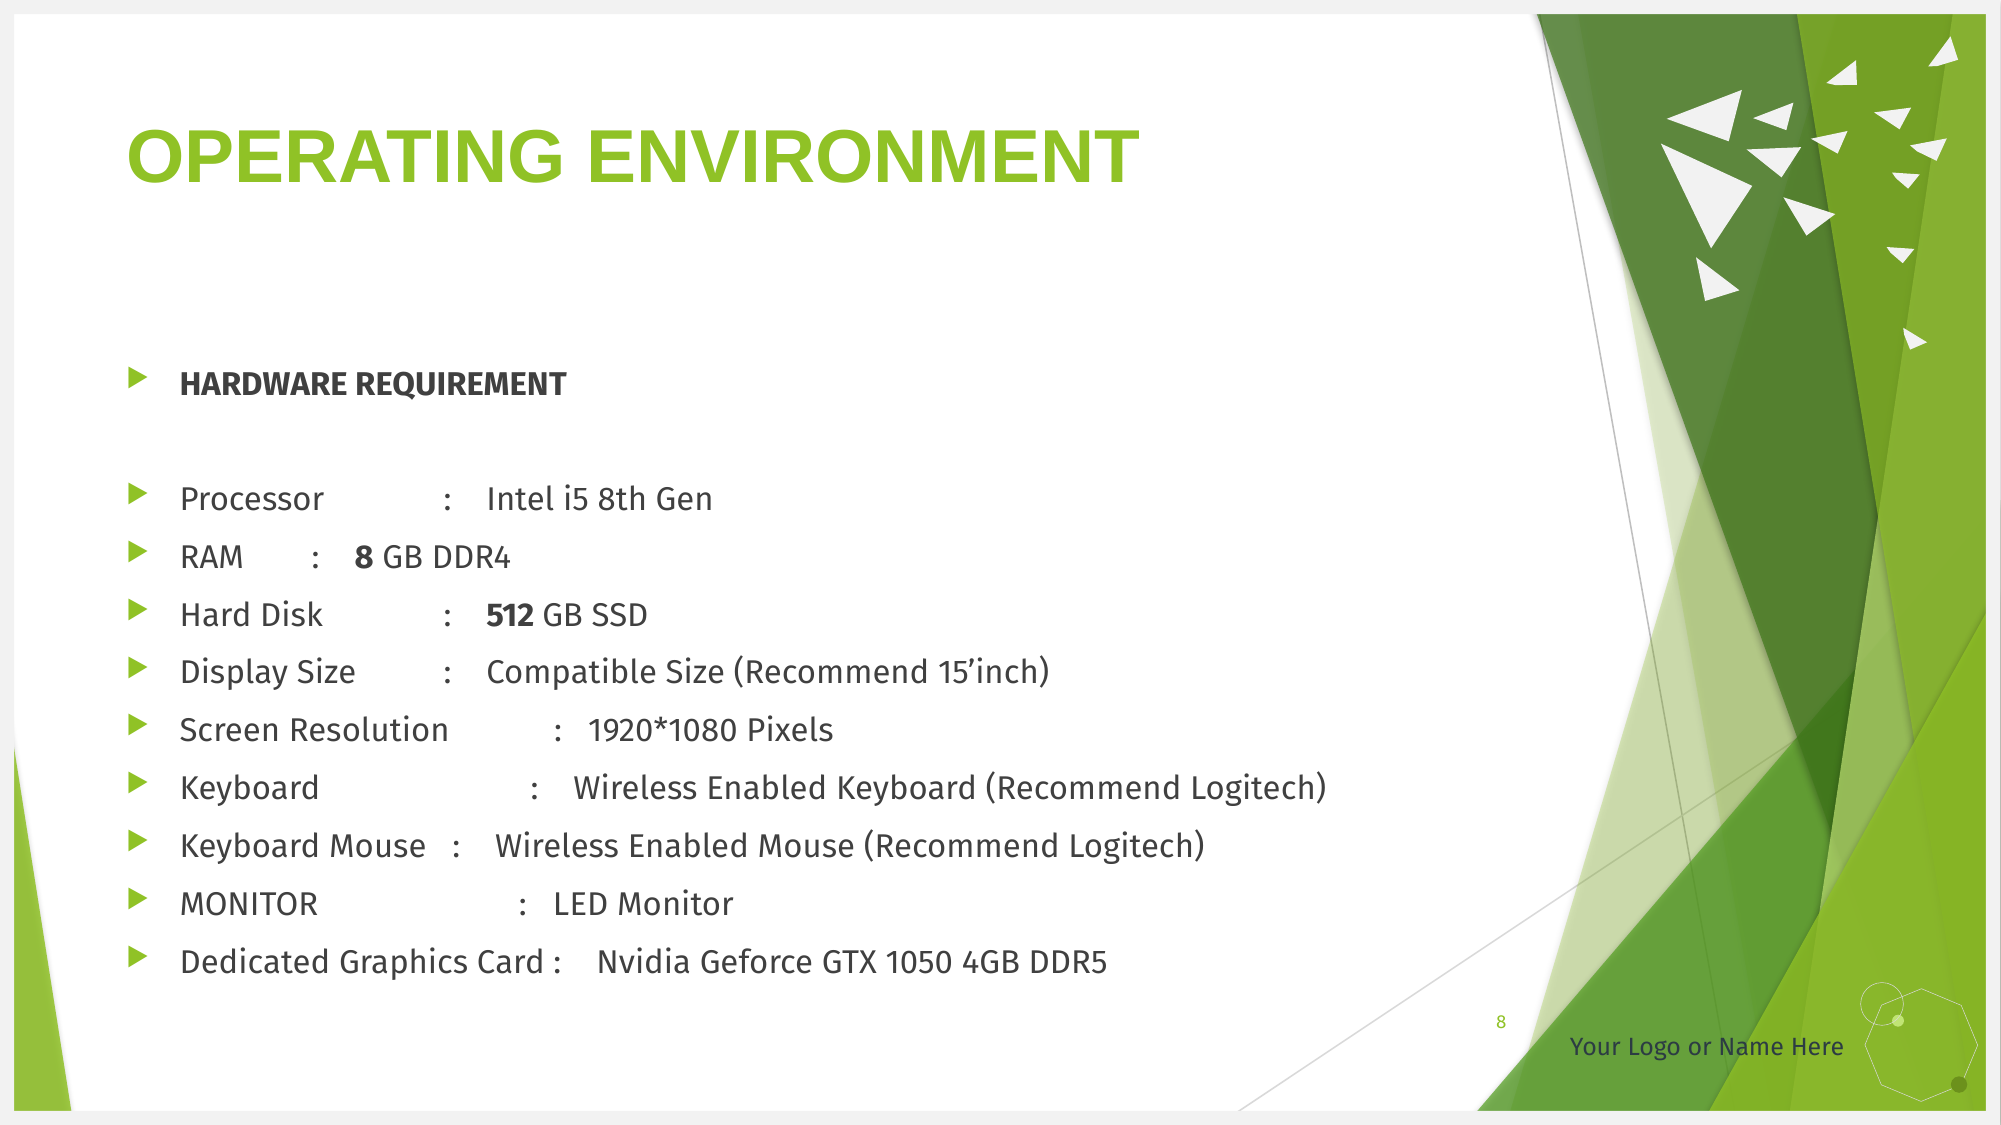

# OPERATING ENVIRONMENT
HARDWARE REQUIREMENT

Processor			:    Intel i5 8th Gen
RAM				:    8 GB DDR4
Hard Disk			:    512 GB SSD
Display Size			:    Compatible Size (Recommend 15’inch)
Screen Resolution            :   1920*1080 Pixels
Keyboard     	          :    Wireless Enabled Keyboard (Recommend Logitech)
Keyboard Mouse		 :    Wireless Enabled Mouse (Recommend Logitech)
MONITOR                       :   LED Monitor
Dedicated Graphics Card :    Nvidia Geforce GTX 1050 4GB DDR5

8